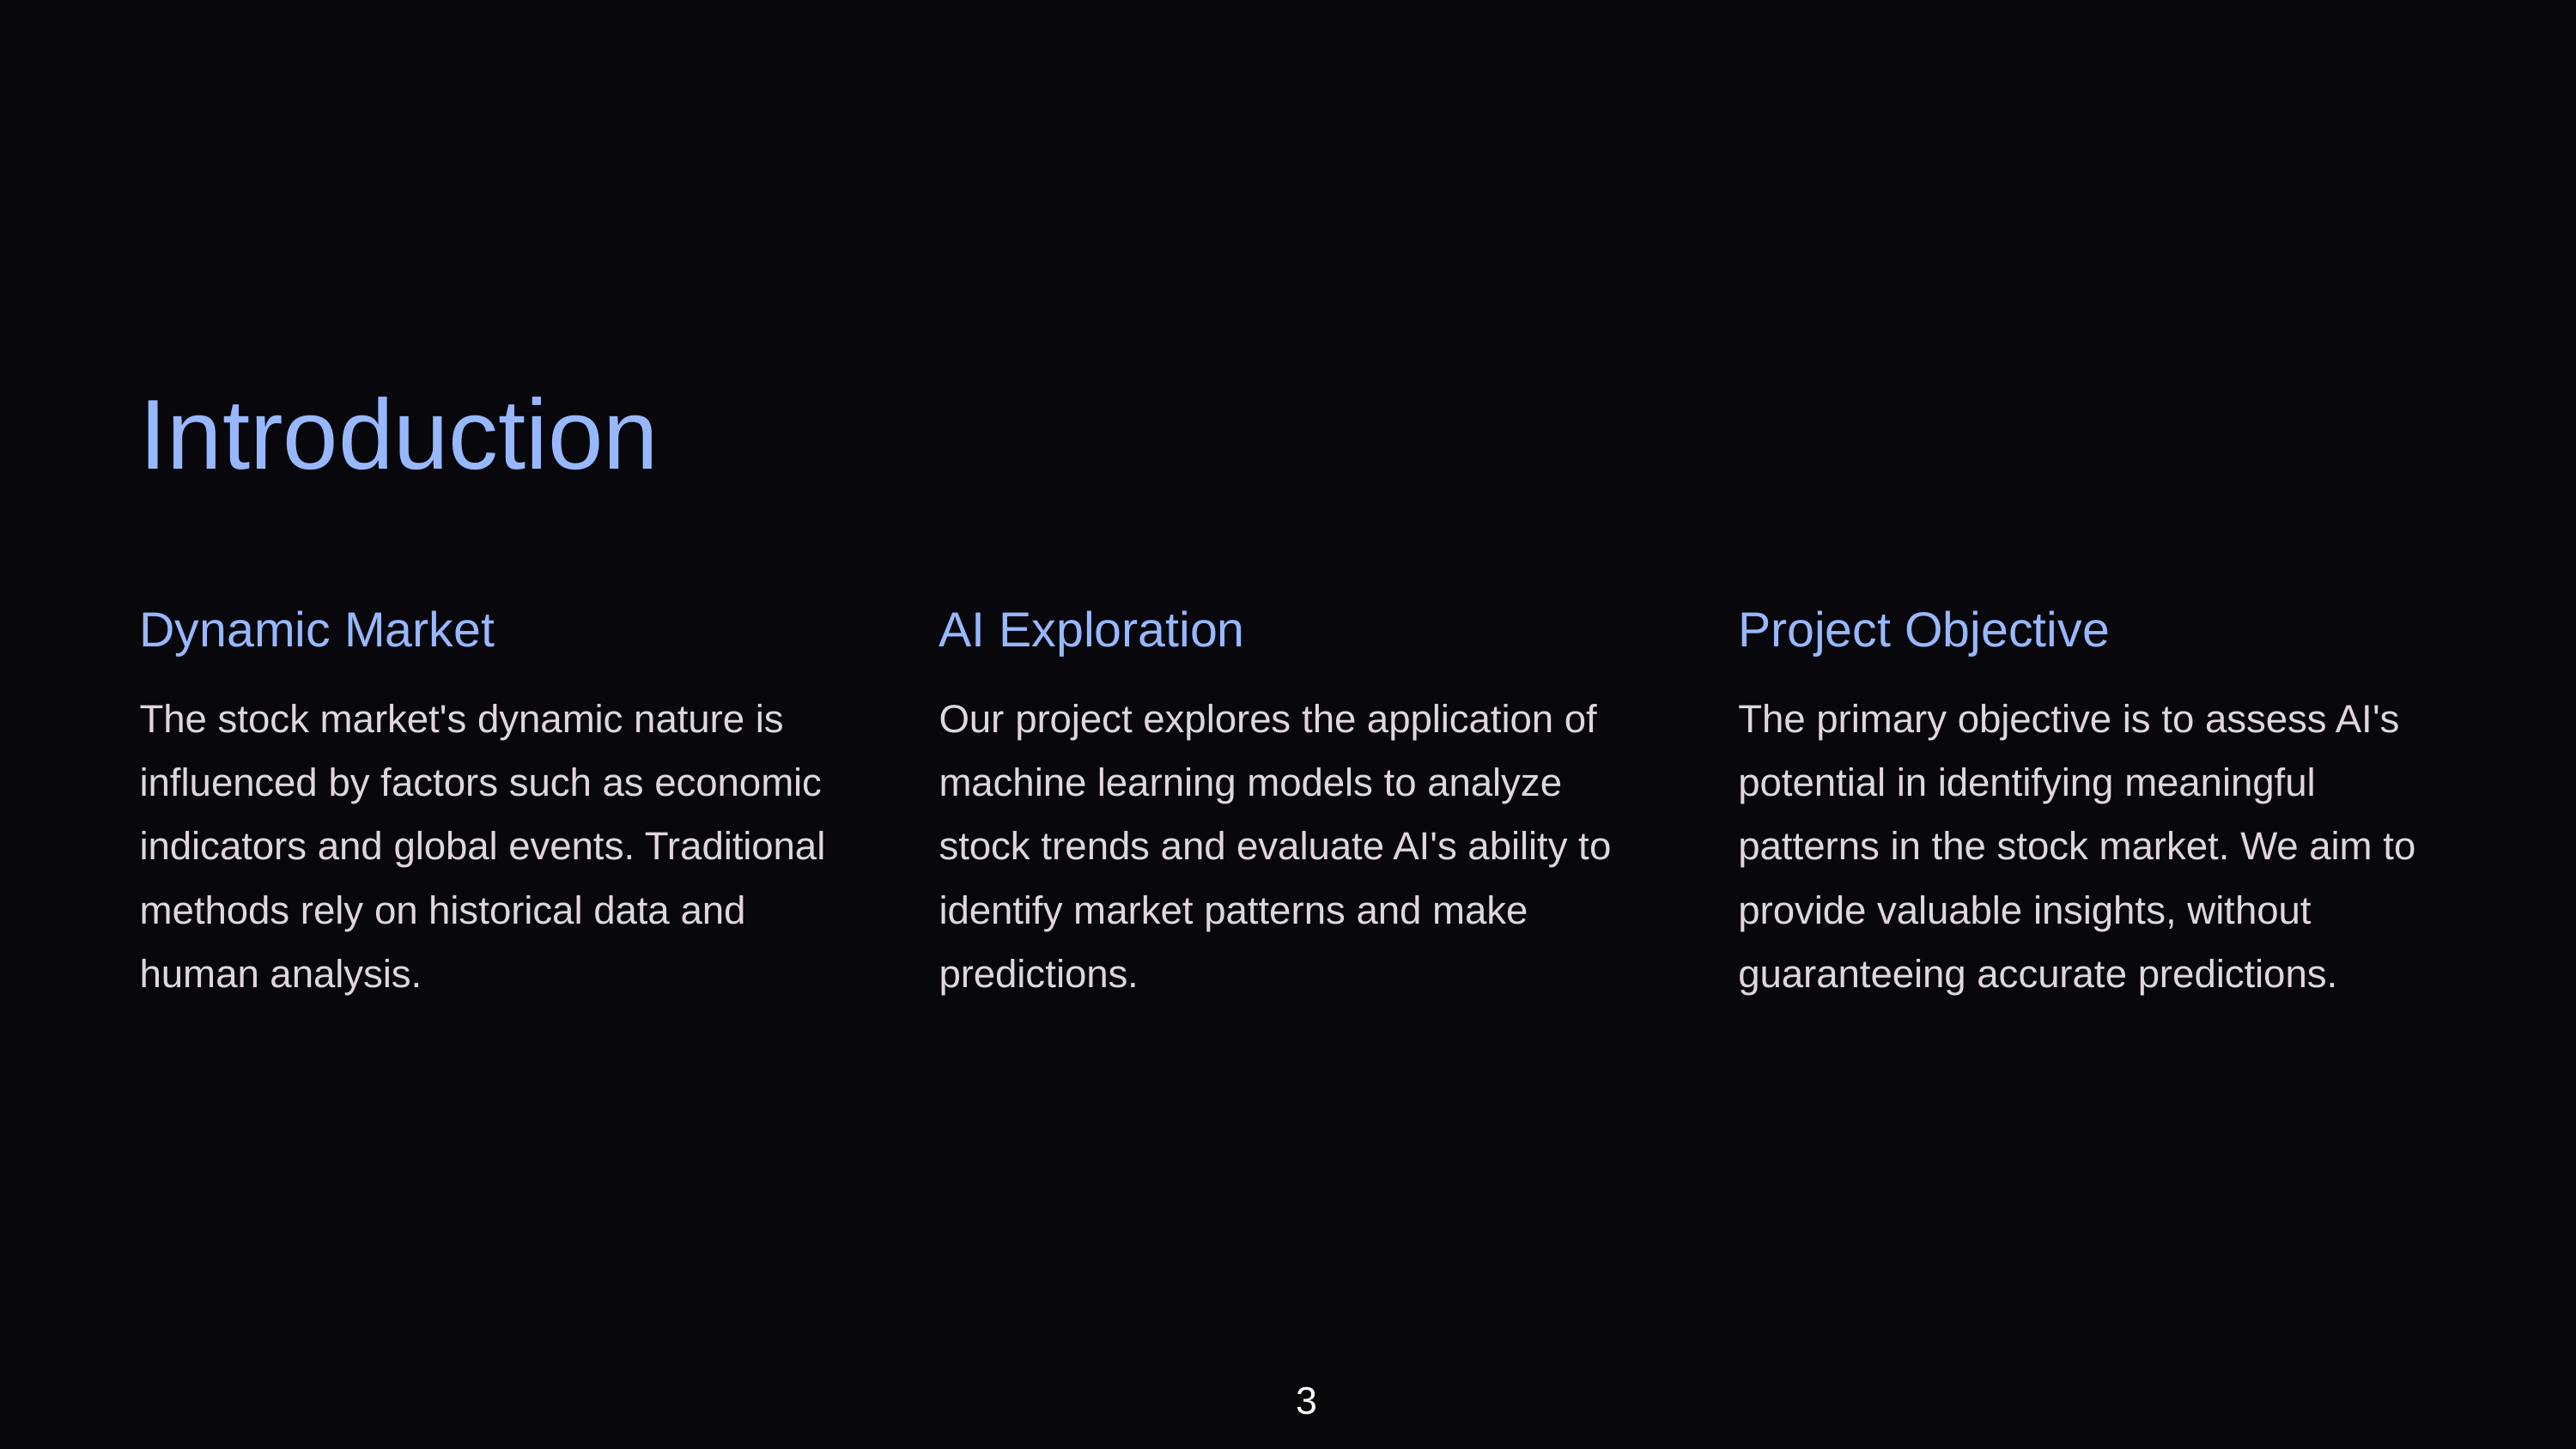

Introduction

Dynamic Market

AI Exploration

Project Objective

The stock market's dynamic nature is influenced by factors such as economic indicators and global events. Traditional methods rely on historical data and human analysis.

Our project explores the application of machine learning models to analyze stock trends and evaluate AI's ability to identify market patterns and make predictions.

The primary objective is to assess AI's potential in identifying meaningful patterns in the stock market. We aim to provide valuable insights, without guaranteeing accurate predictions.
3